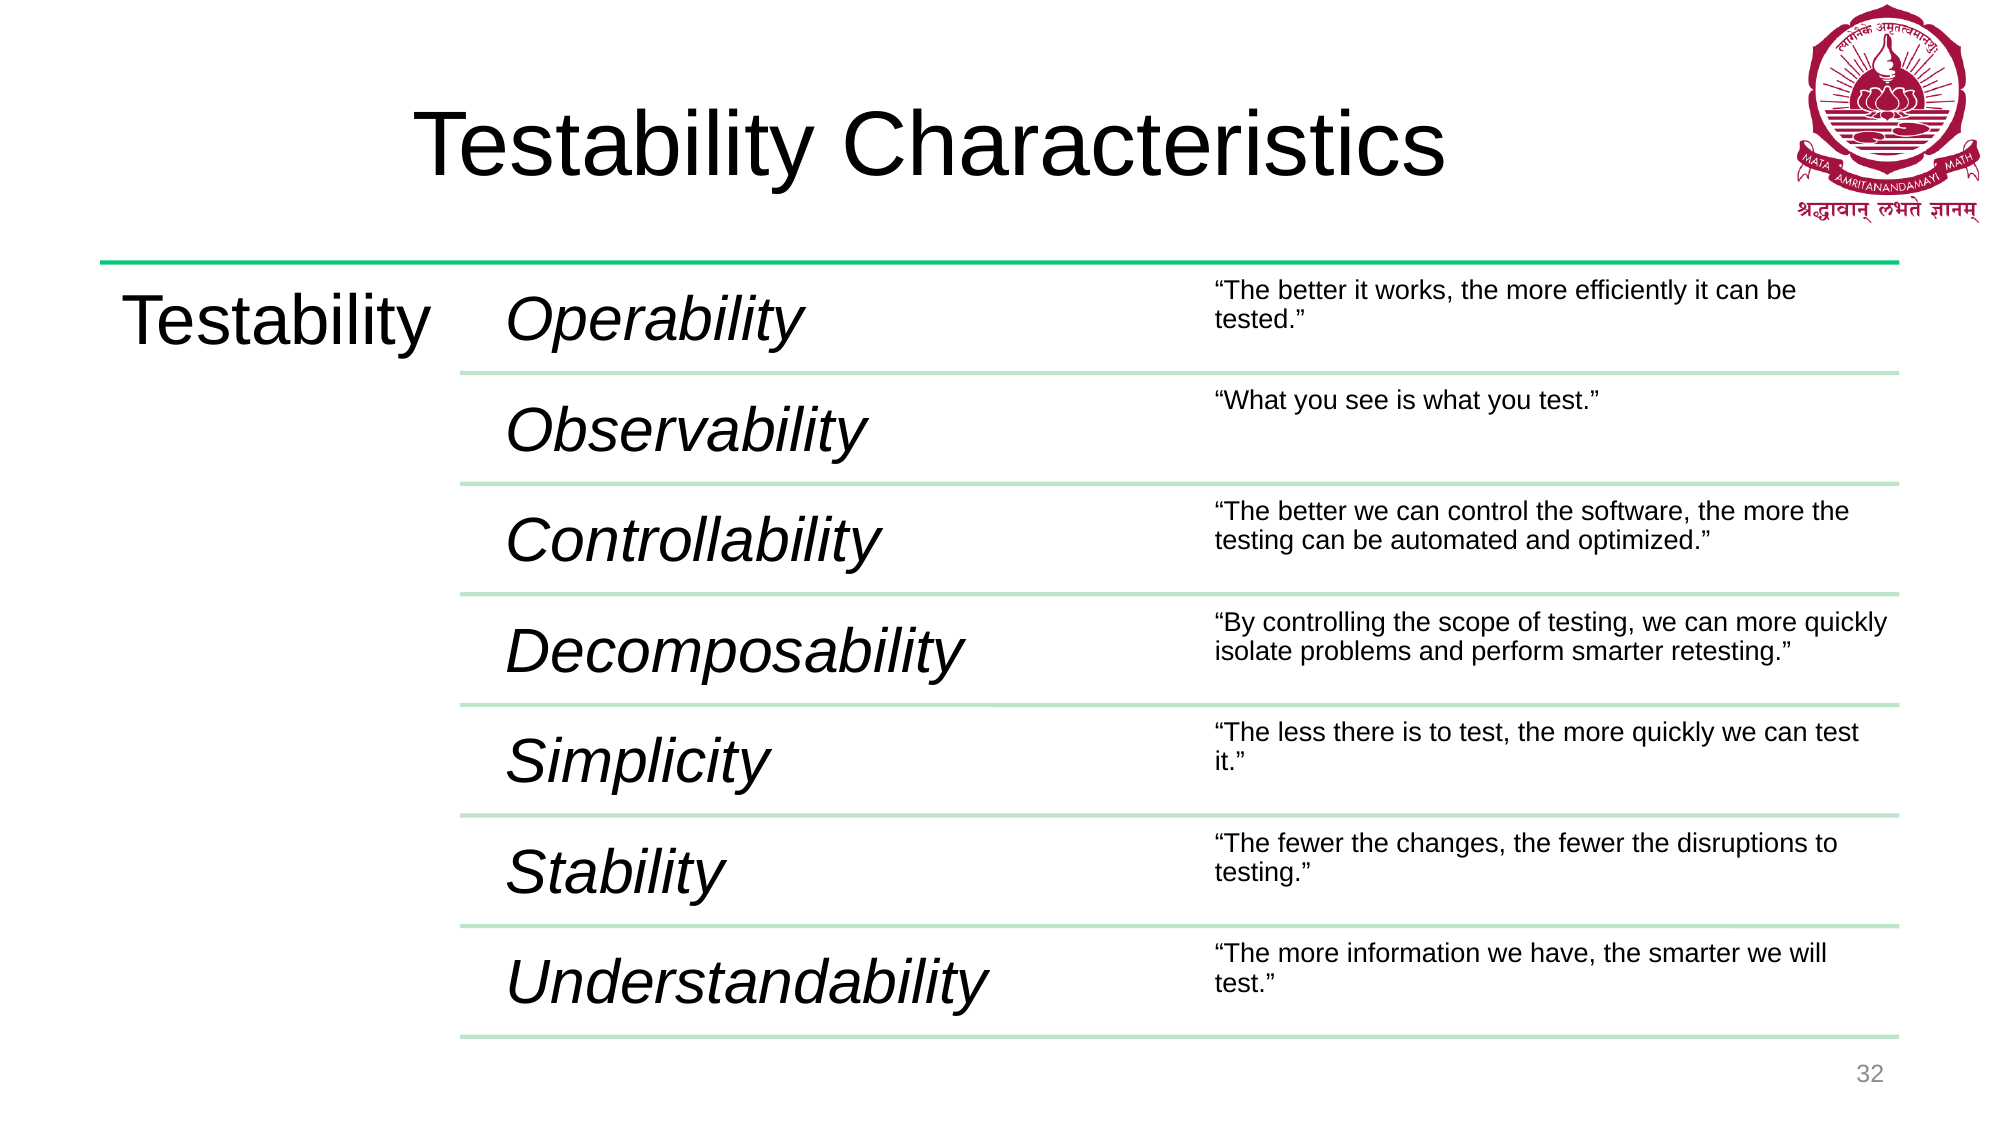

# Testability Characteristics
Testability
Operability
“The better it works, the more efficiently it can be tested.”
Observability
“What you see is what you test.”
Controllability
“The better we can control the software, the more the testing can be automated and optimized.”
Decomposability
“By controlling the scope of testing, we can more quickly isolate problems and perform smarter retesting.”
Simplicity
“The less there is to test, the more quickly we can test it.”
Stability
“The fewer the changes, the fewer the disruptions to testing.”
Understandability
“The more information we have, the smarter we will test.”
32